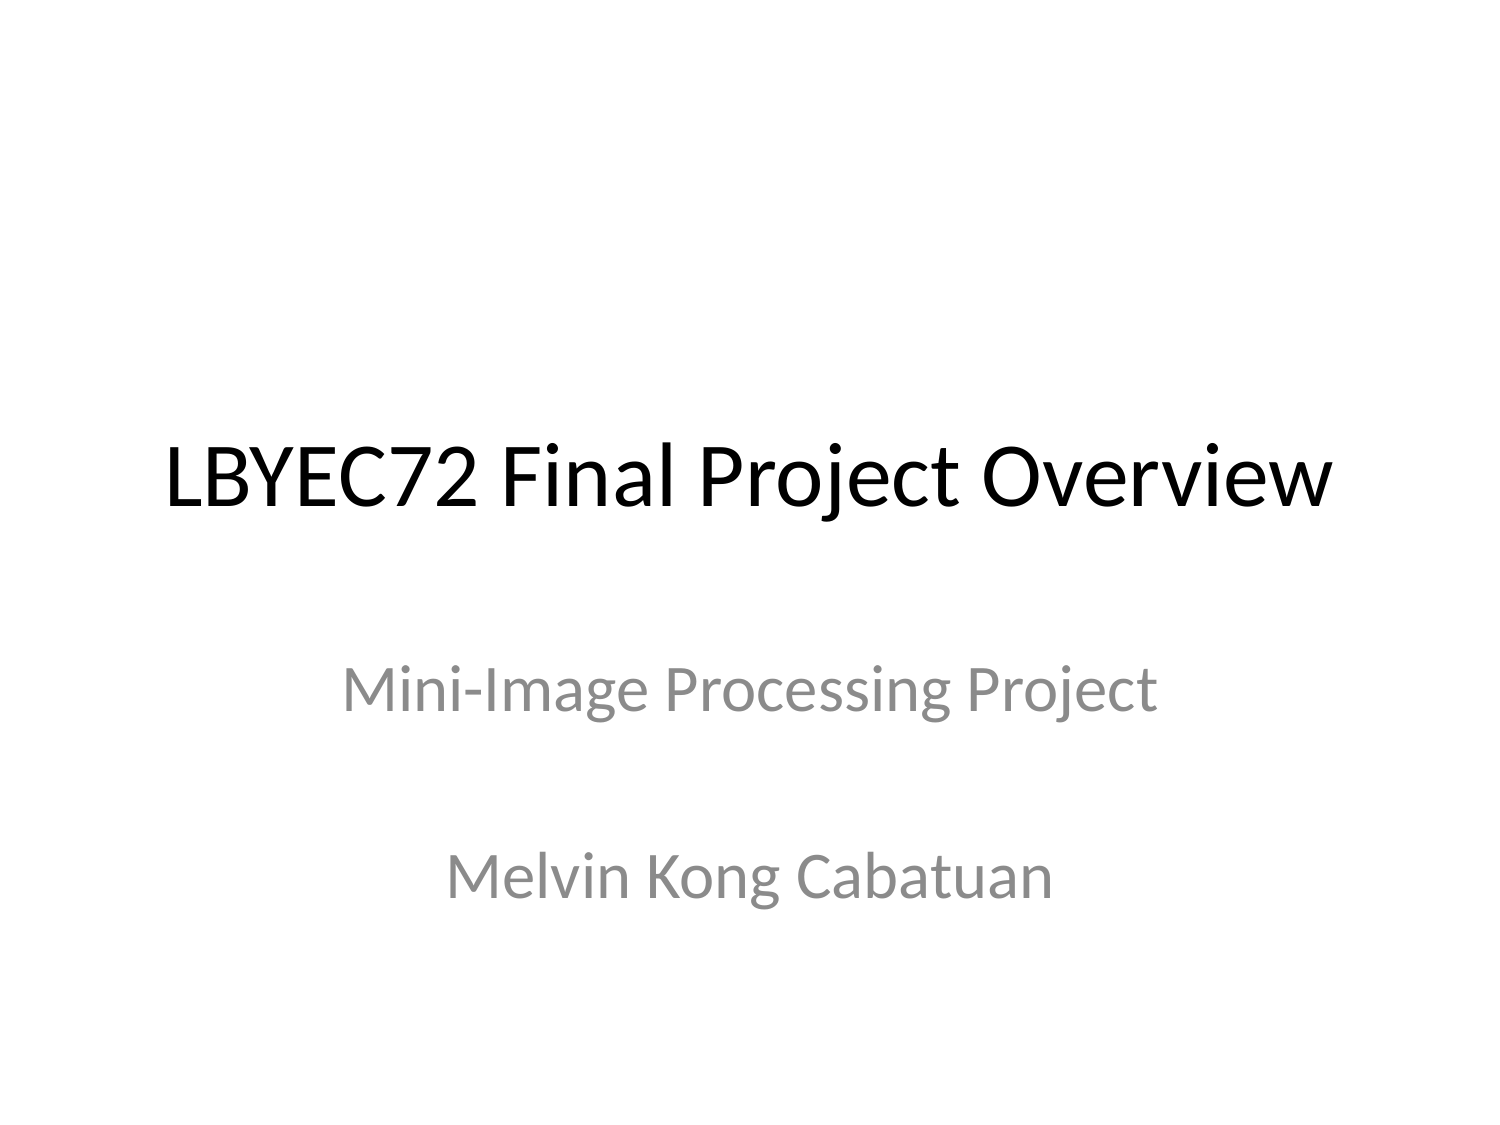

# LBYEC72 Final Project Overview
Mini-Image Processing Project

Melvin Kong Cabatuan